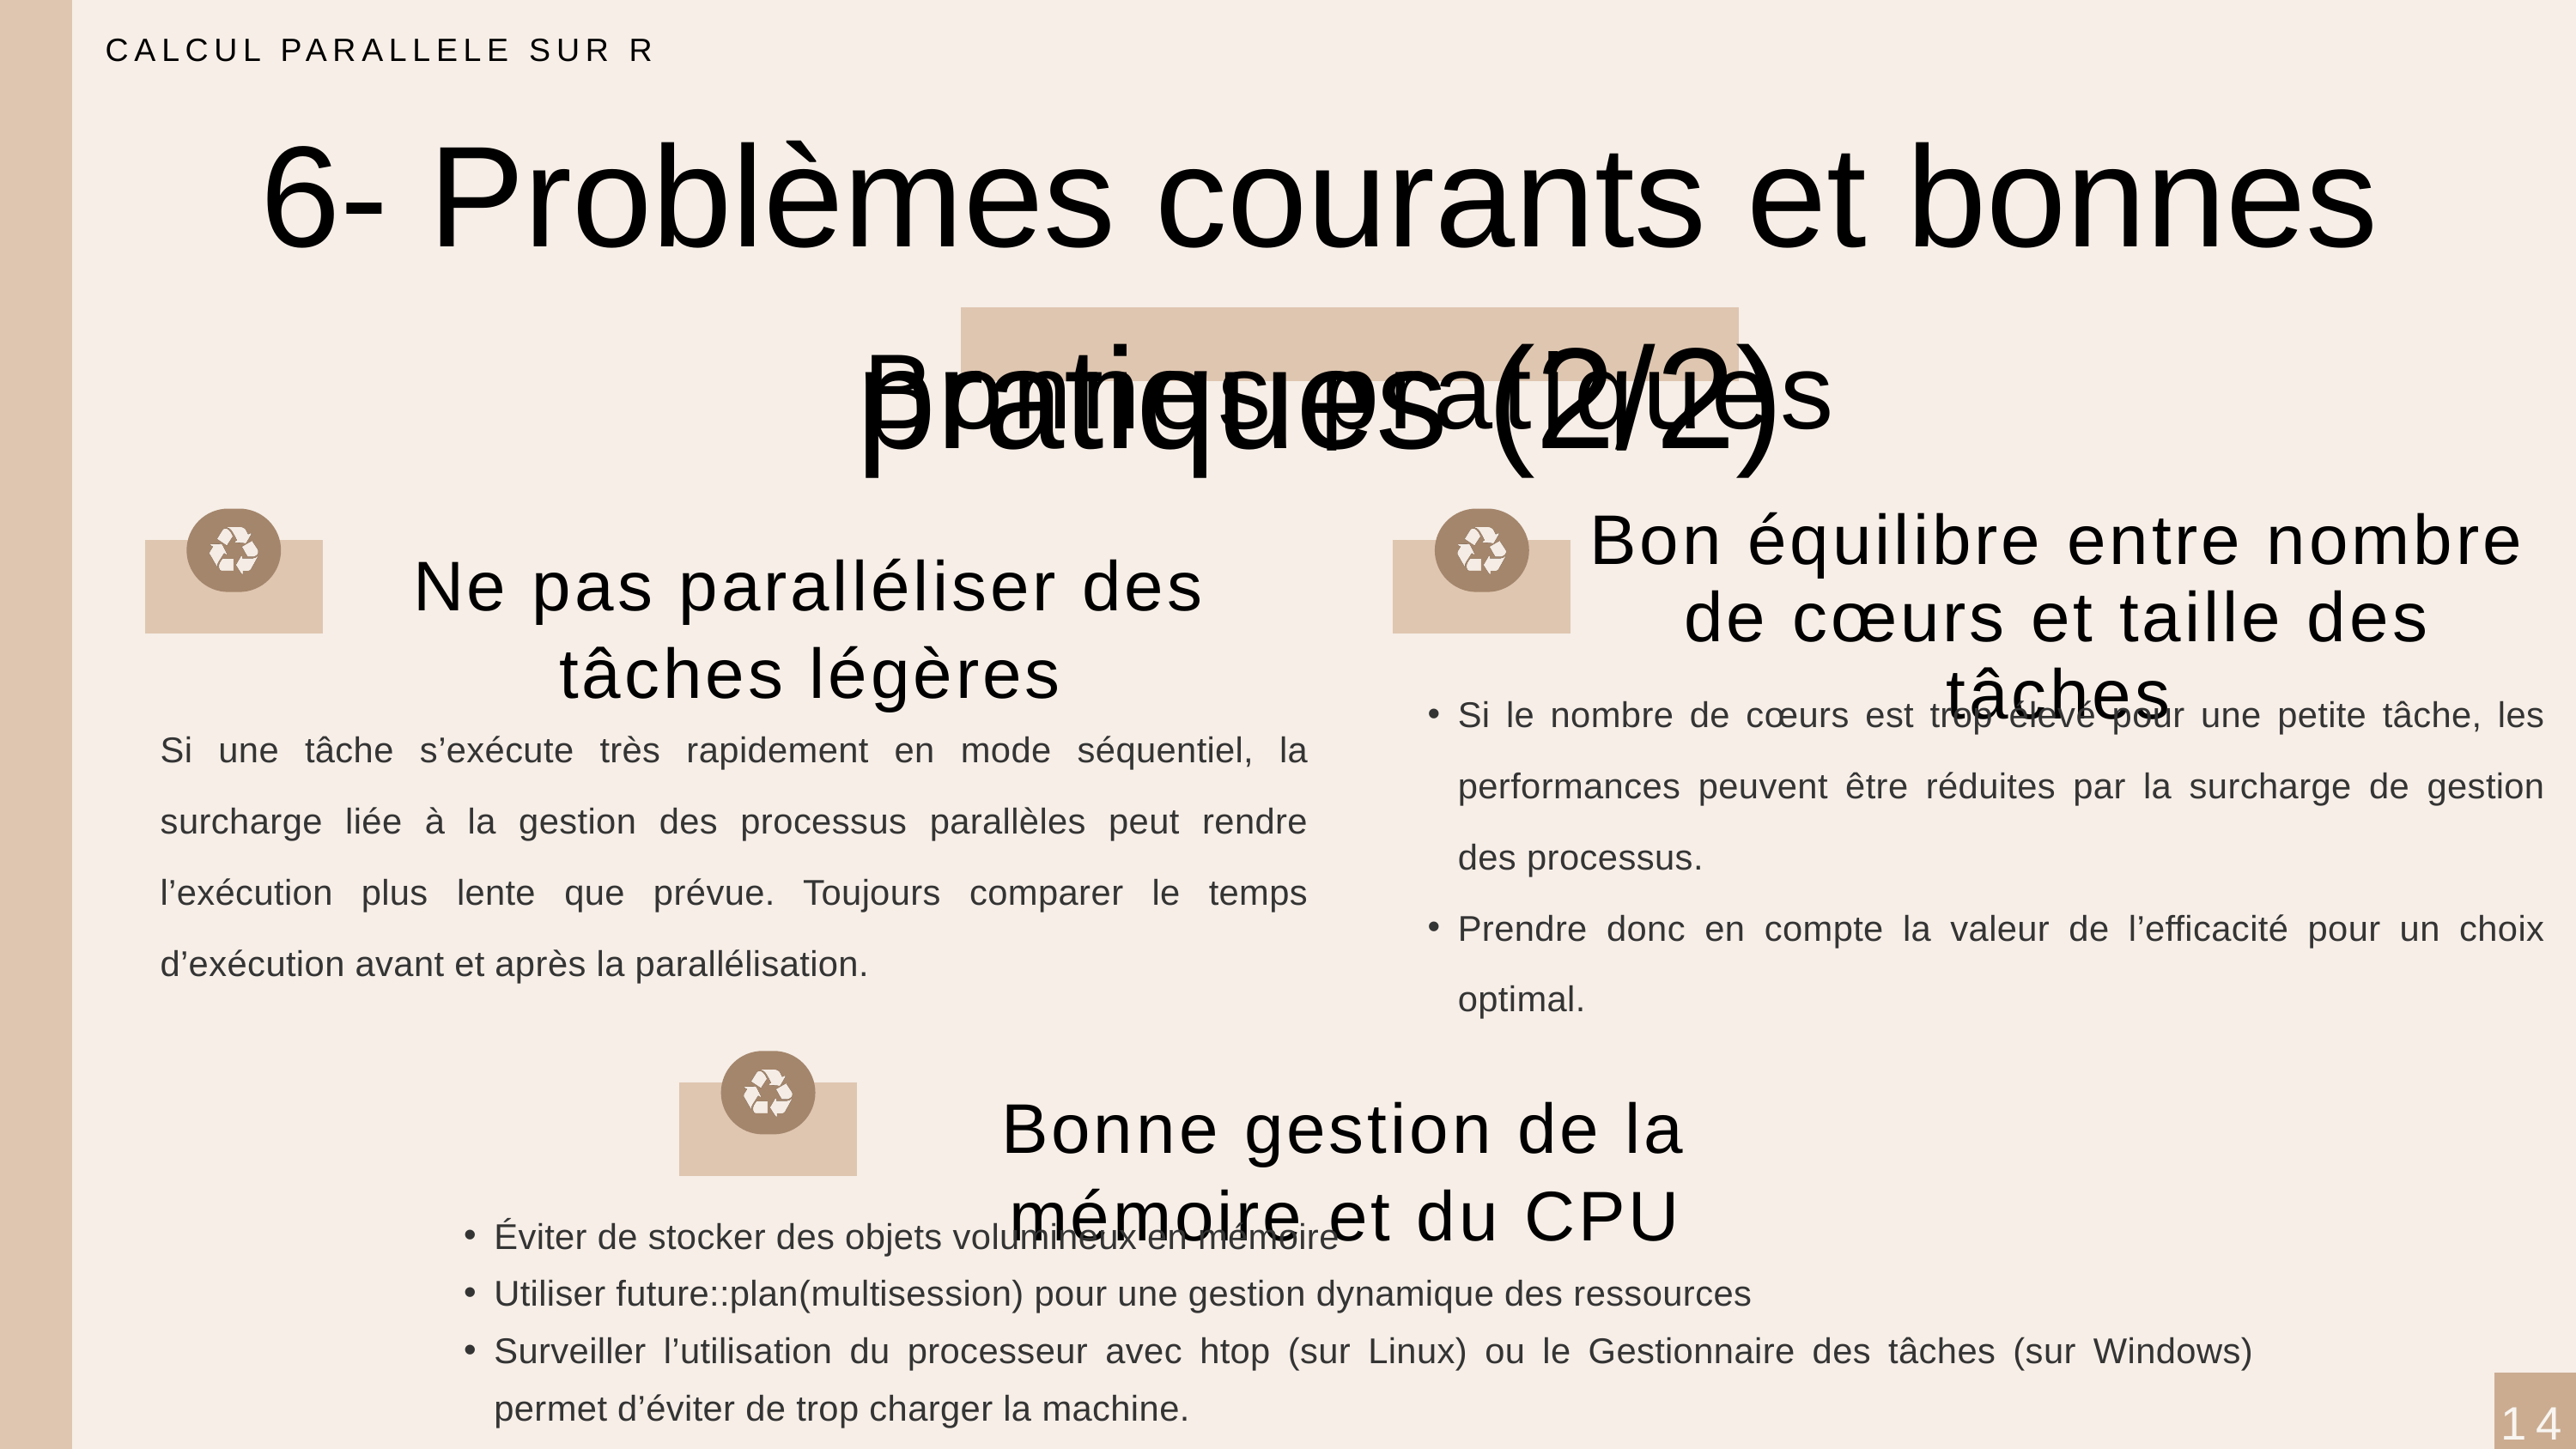

CALCUL PARALLELE SUR R
6- Problèmes courants et bonnes pratiques (2/2)

Bonnes pratiques
Bon équilibre entre nombre de cœurs et taille des tâches

Ne pas paralléliser des tâches légères

Si le nombre de cœurs est trop élevé pour une petite tâche, les performances peuvent être réduites par la surcharge de gestion des processus.
Prendre donc en compte la valeur de l’efficacité pour un choix optimal.

Si une tâche s’exécute très rapidement en mode séquentiel, la surcharge liée à la gestion des processus parallèles peut rendre l’exécution plus lente que prévue. Toujours comparer le temps d’exécution avant et après la parallélisation.

Bonne gestion de la mémoire et du CPU

Éviter de stocker des objets volumineux en mémoire
Utiliser future::plan(multisession) pour une gestion dynamique des ressources
Surveiller l’utilisation du processeur avec htop (sur Linux) ou le Gestionnaire des tâches (sur Windows) permet d’éviter de trop charger la machine.

14